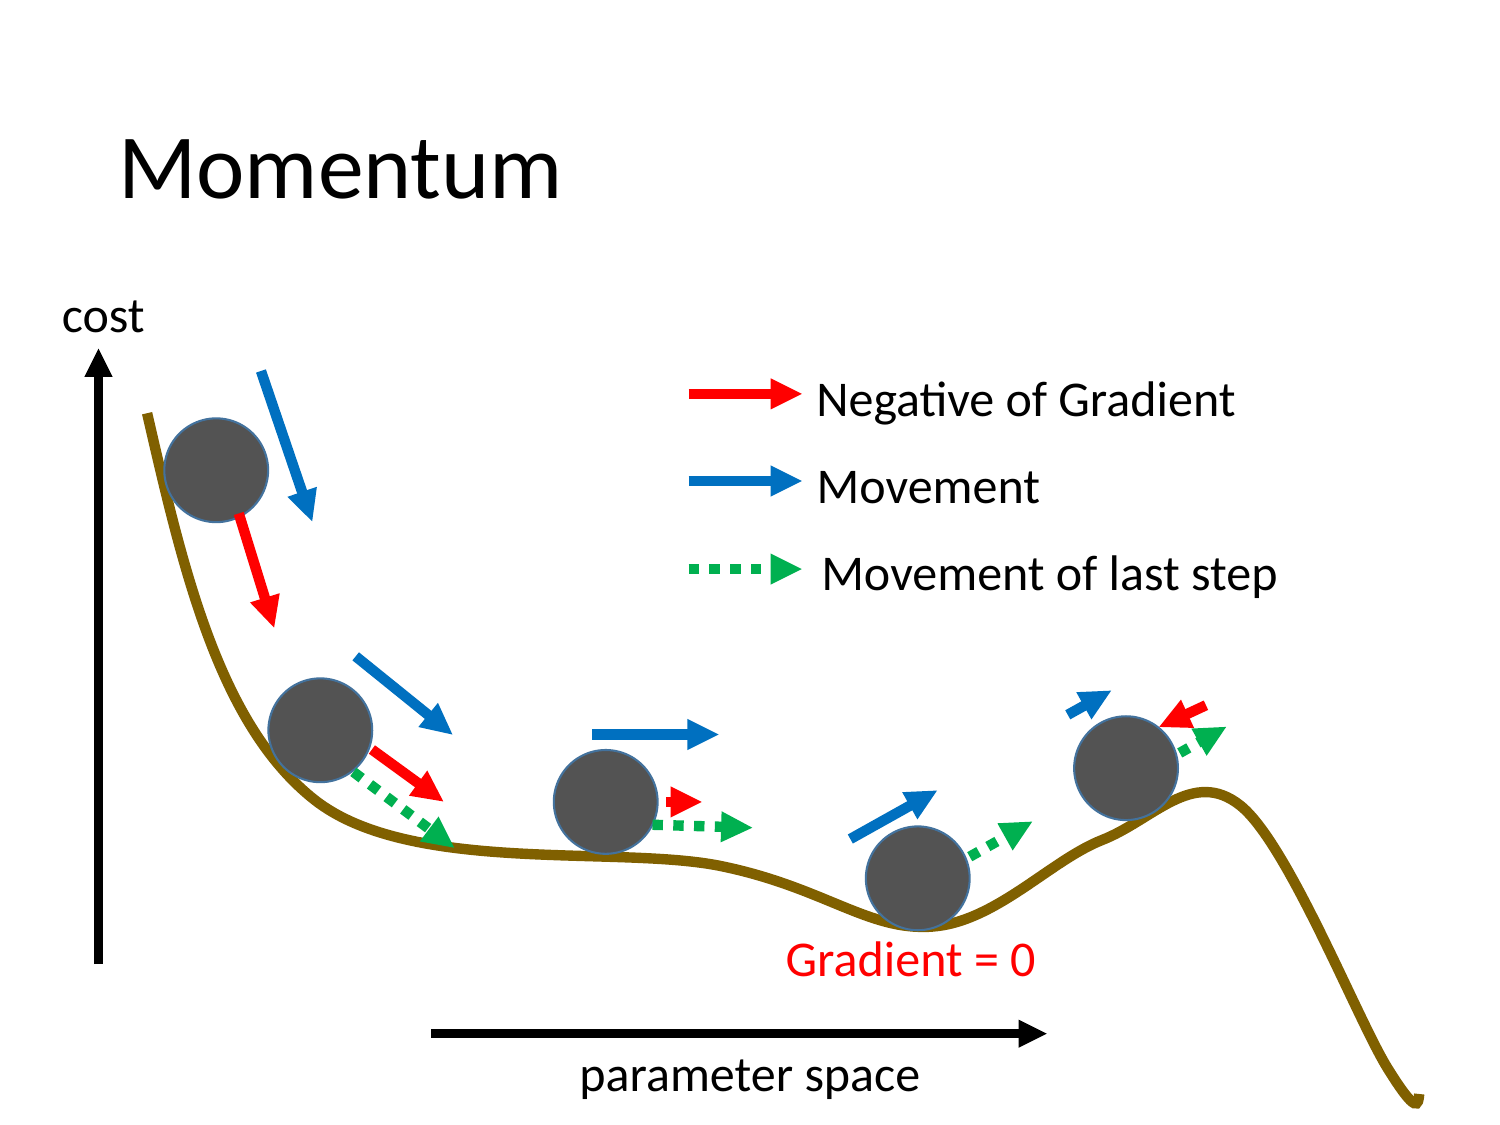

# Momentum
cost

Negative of Gradient

Movement
Movement of last step

Gradient = 0
parameter space